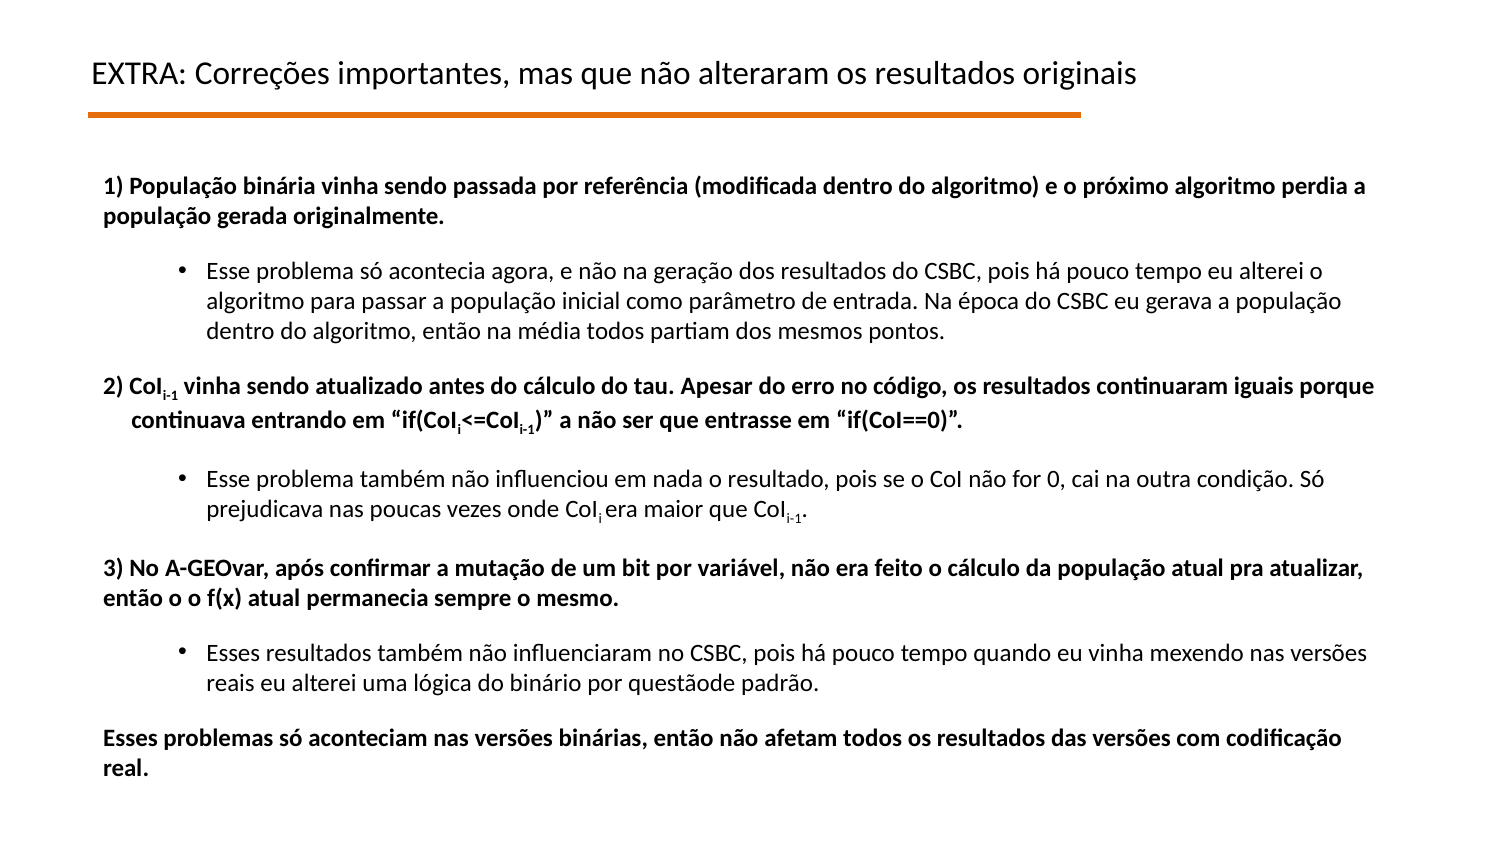

EXTRA: Correções importantes, mas que não alteraram os resultados originais
1) População binária vinha sendo passada por referência (modificada dentro do algoritmo) e o próximo algoritmo perdia a população gerada originalmente.
Esse problema só acontecia agora, e não na geração dos resultados do CSBC, pois há pouco tempo eu alterei o algoritmo para passar a população inicial como parâmetro de entrada. Na época do CSBC eu gerava a população dentro do algoritmo, então na média todos partiam dos mesmos pontos.
2) CoIi-1 vinha sendo atualizado antes do cálculo do tau. Apesar do erro no código, os resultados continuaram iguais porque continuava entrando em “if(CoIi<=CoIi-1)” a não ser que entrasse em “if(CoI==0)”.
Esse problema também não influenciou em nada o resultado, pois se o CoI não for 0, cai na outra condição. Só prejudicava nas poucas vezes onde CoIi era maior que CoIi-1.
3) No A-GEOvar, após confirmar a mutação de um bit por variável, não era feito o cálculo da população atual pra atualizar, então o o f(x) atual permanecia sempre o mesmo.
Esses resultados também não influenciaram no CSBC, pois há pouco tempo quando eu vinha mexendo nas versões reais eu alterei uma lógica do binário por questãode padrão.
Esses problemas só aconteciam nas versões binárias, então não afetam todos os resultados das versões com codificação real.